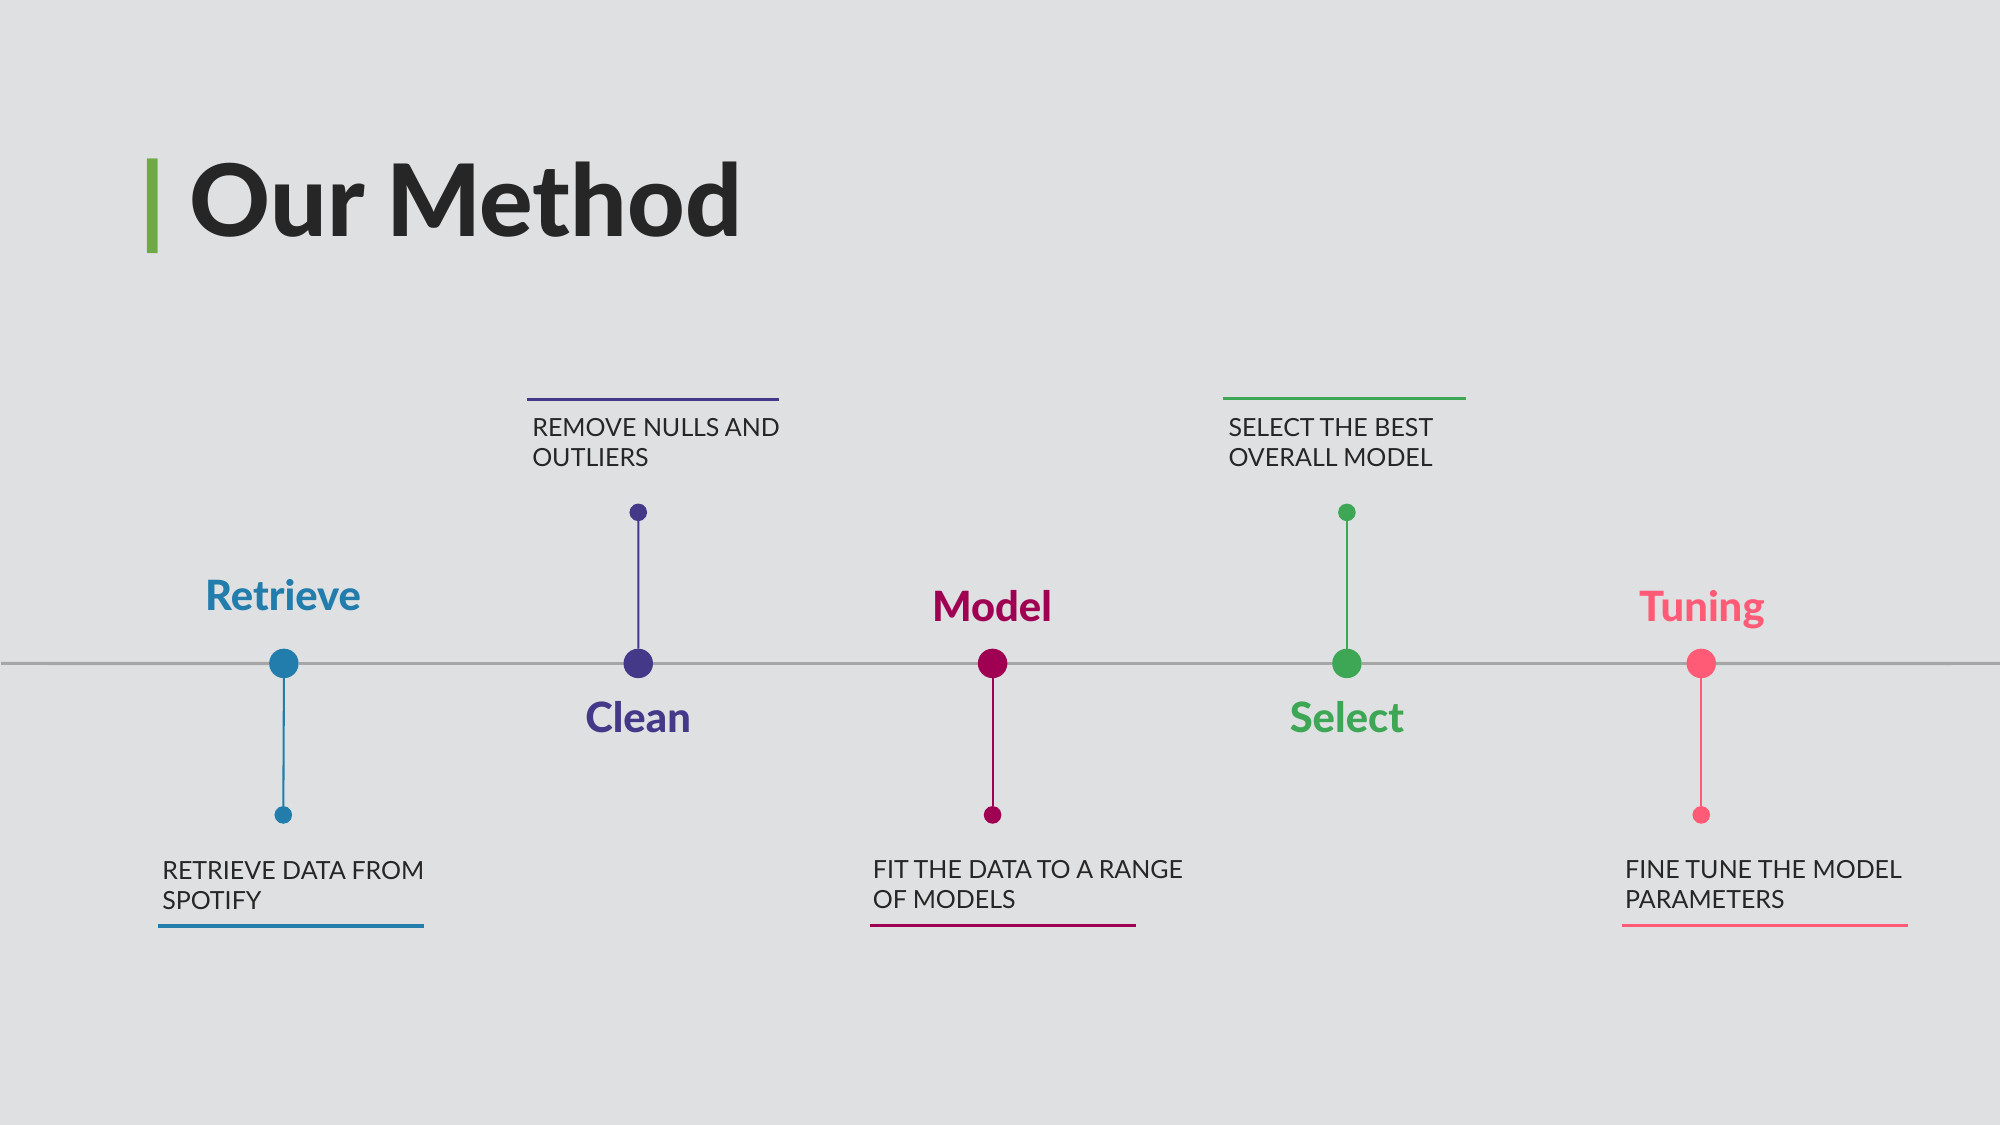

| Our Method
SELECT THE BEST OVERALL MODEL
REMOVE NULLS AND OUTLIERS

Retrieve
Tuning
Model

Clean
Select

FIT THE DATA TO A RANGE OF MODELS
FINE TUNE THE MODEL PARAMETERS
RETRIEVE DATA FROM SPOTIFY